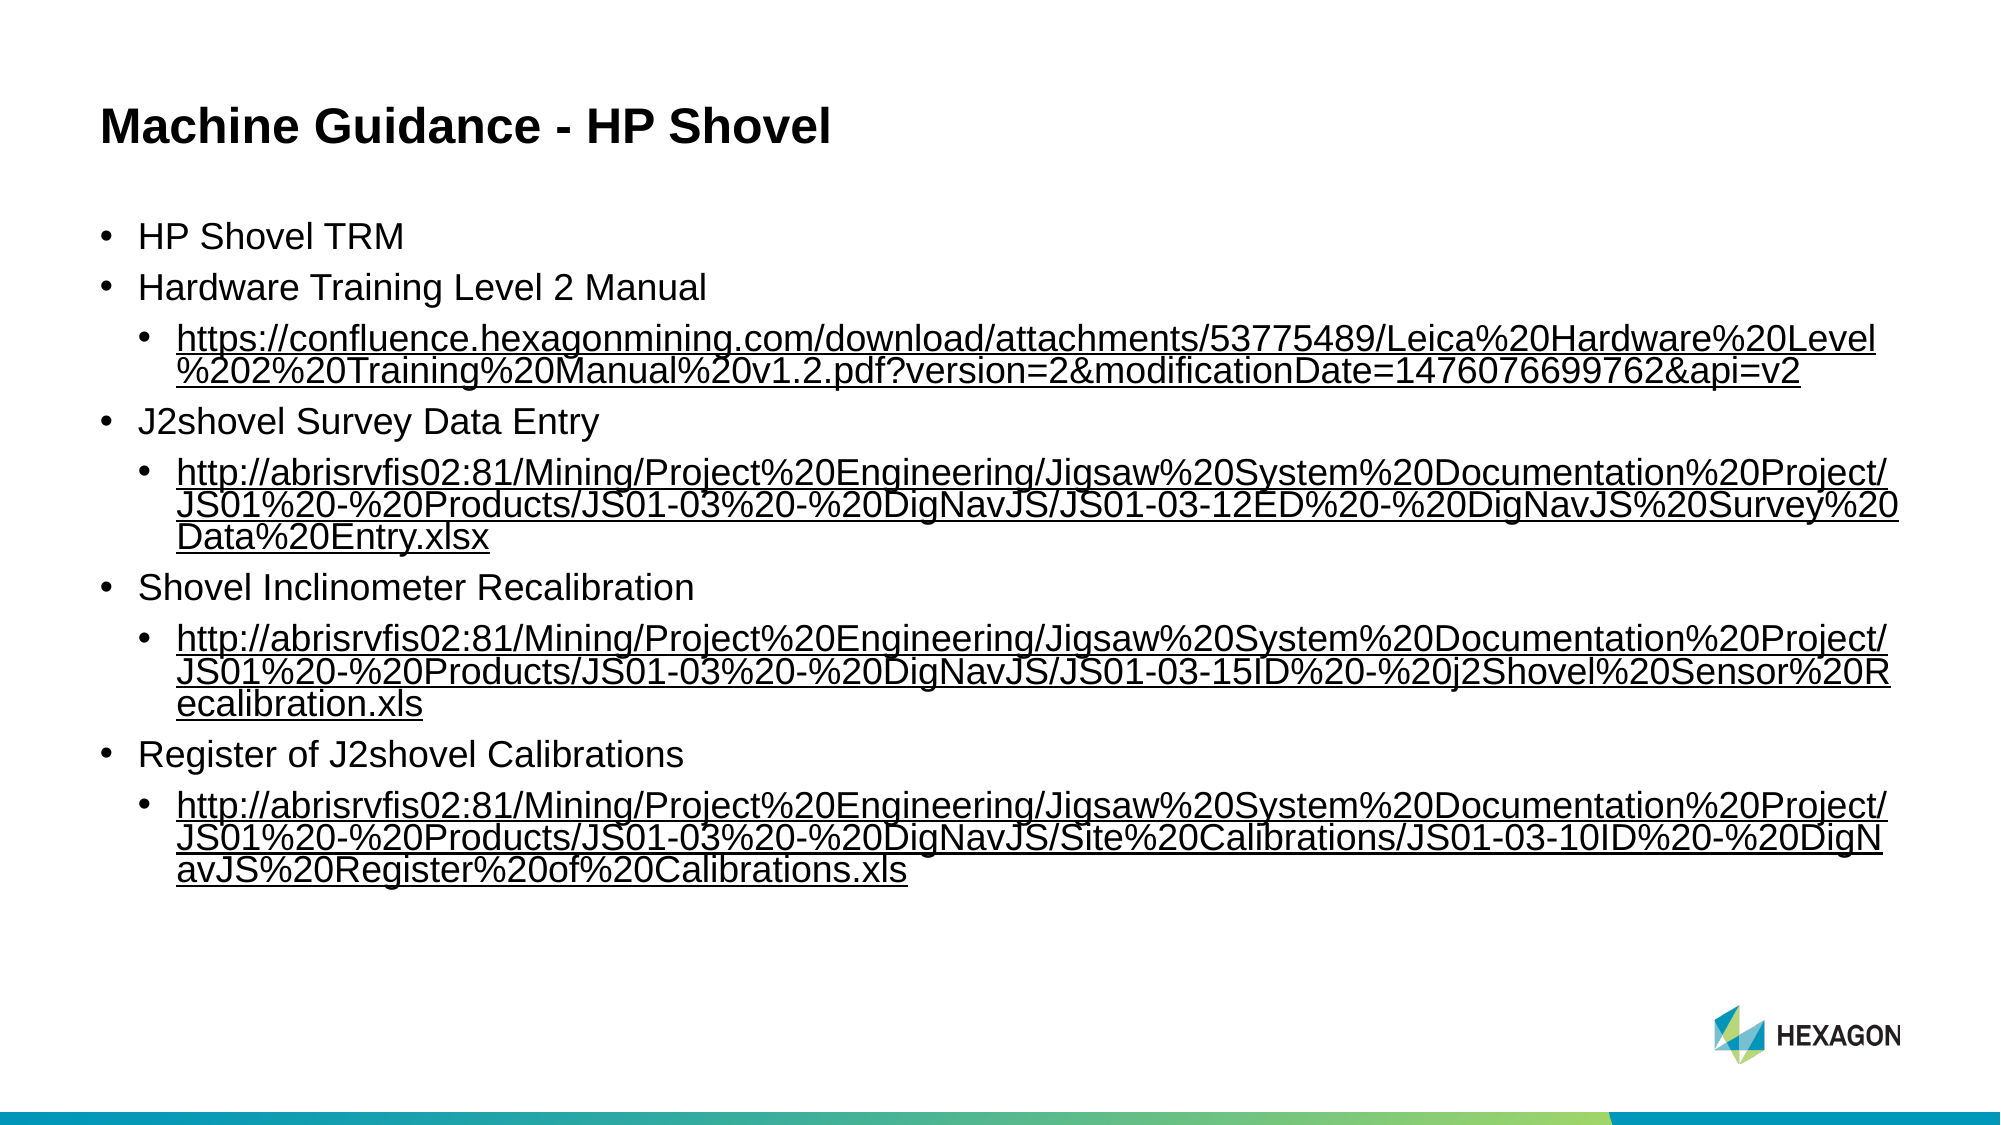

# Machine Guidance - HP Shovel
HP Shovel TRM
Hardware Training Level 2 Manual
https://confluence.hexagonmining.com/download/attachments/53775489/Leica%20Hardware%20Level%202%20Training%20Manual%20v1.2.pdf?version=2&modificationDate=1476076699762&api=v2
J2shovel Survey Data Entry
http://abrisrvfis02:81/Mining/Project%20Engineering/Jigsaw%20System%20Documentation%20Project/JS01%20-%20Products/JS01-03%20-%20DigNavJS/JS01-03-12ED%20-%20DigNavJS%20Survey%20Data%20Entry.xlsx
Shovel Inclinometer Recalibration
http://abrisrvfis02:81/Mining/Project%20Engineering/Jigsaw%20System%20Documentation%20Project/JS01%20-%20Products/JS01-03%20-%20DigNavJS/JS01-03-15ID%20-%20j2Shovel%20Sensor%20Recalibration.xls
Register of J2shovel Calibrations
http://abrisrvfis02:81/Mining/Project%20Engineering/Jigsaw%20System%20Documentation%20Project/JS01%20-%20Products/JS01-03%20-%20DigNavJS/Site%20Calibrations/JS01-03-10ID%20-%20DigNavJS%20Register%20of%20Calibrations.xls